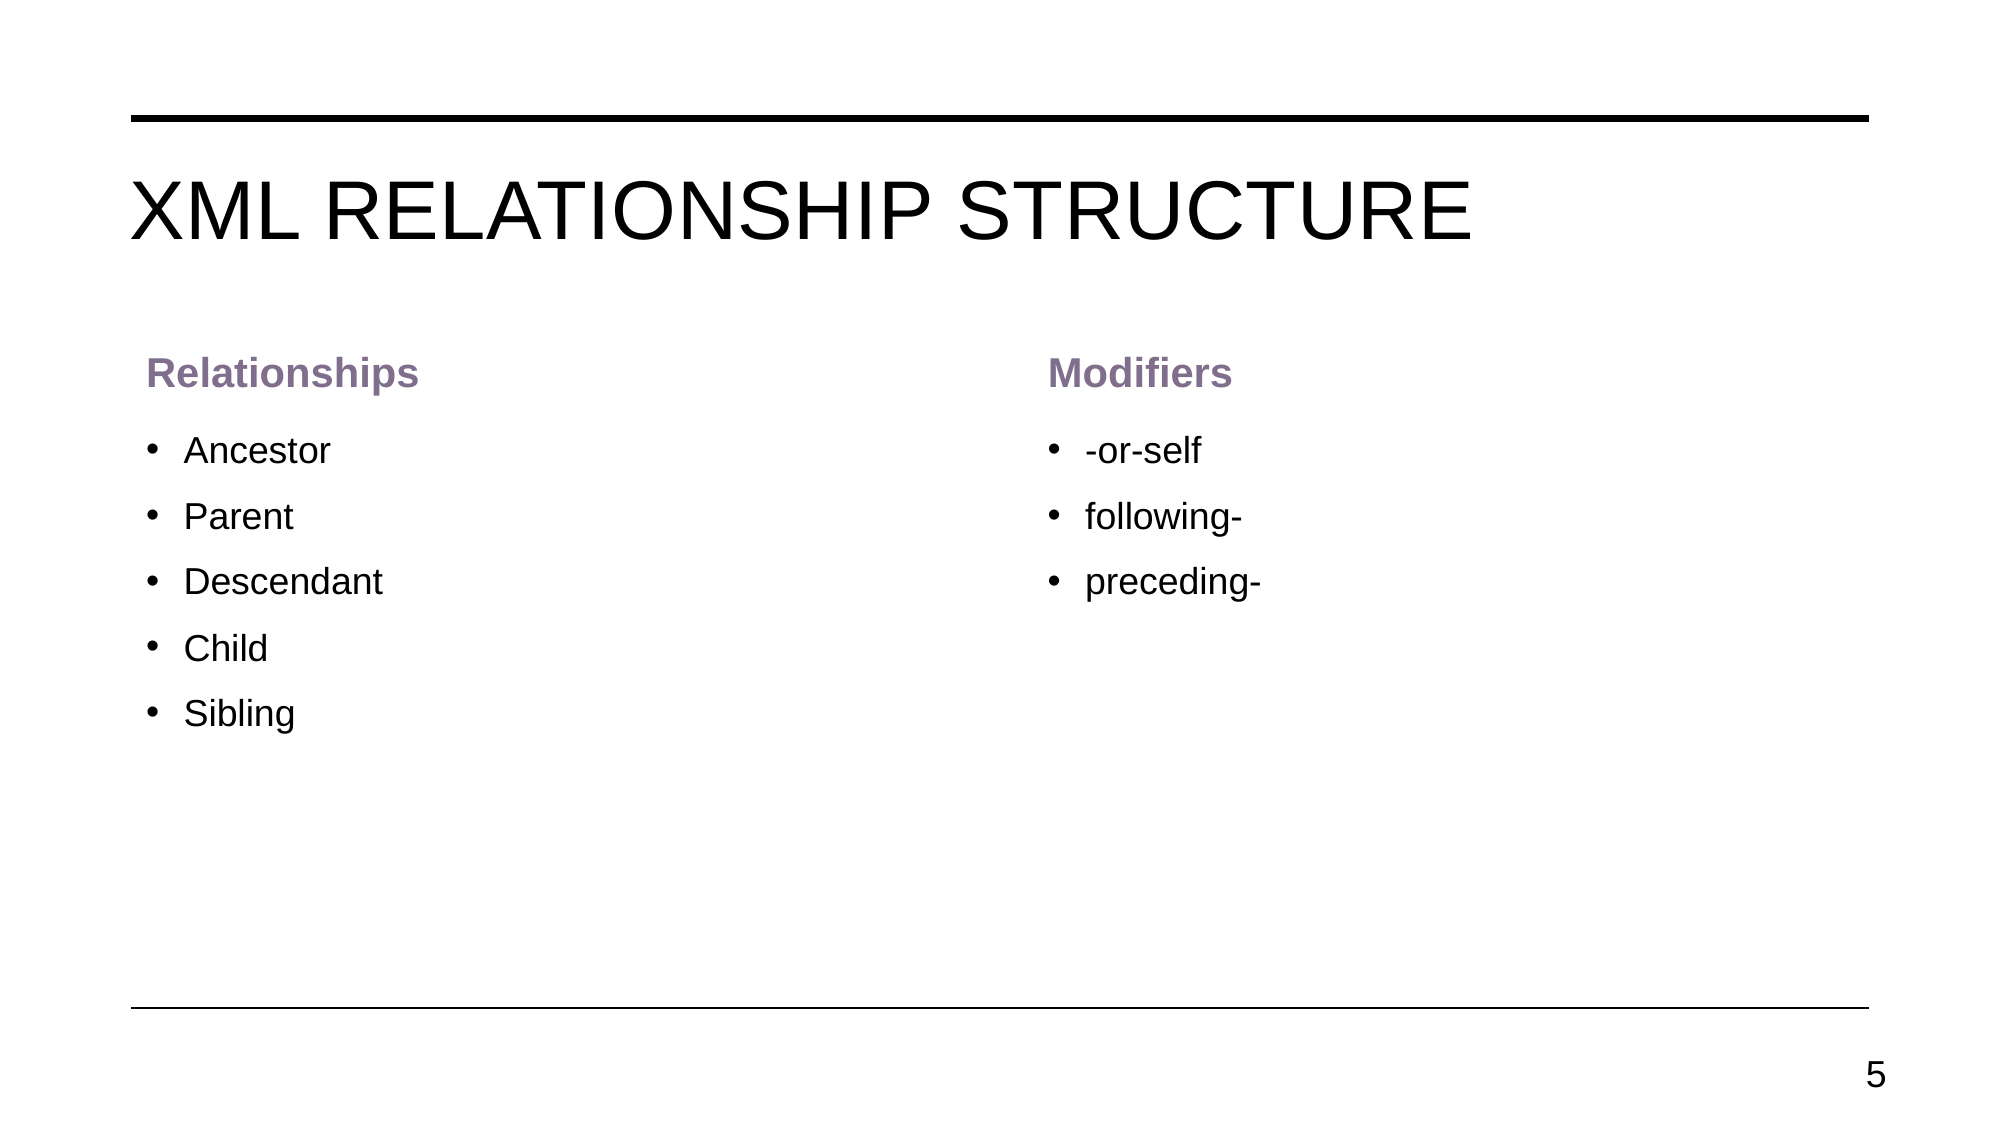

# XML Relationship Structure
Relationships
Modifiers
Ancestor
Parent
Descendant
Child
Sibling
-or-self
following-
preceding-
5